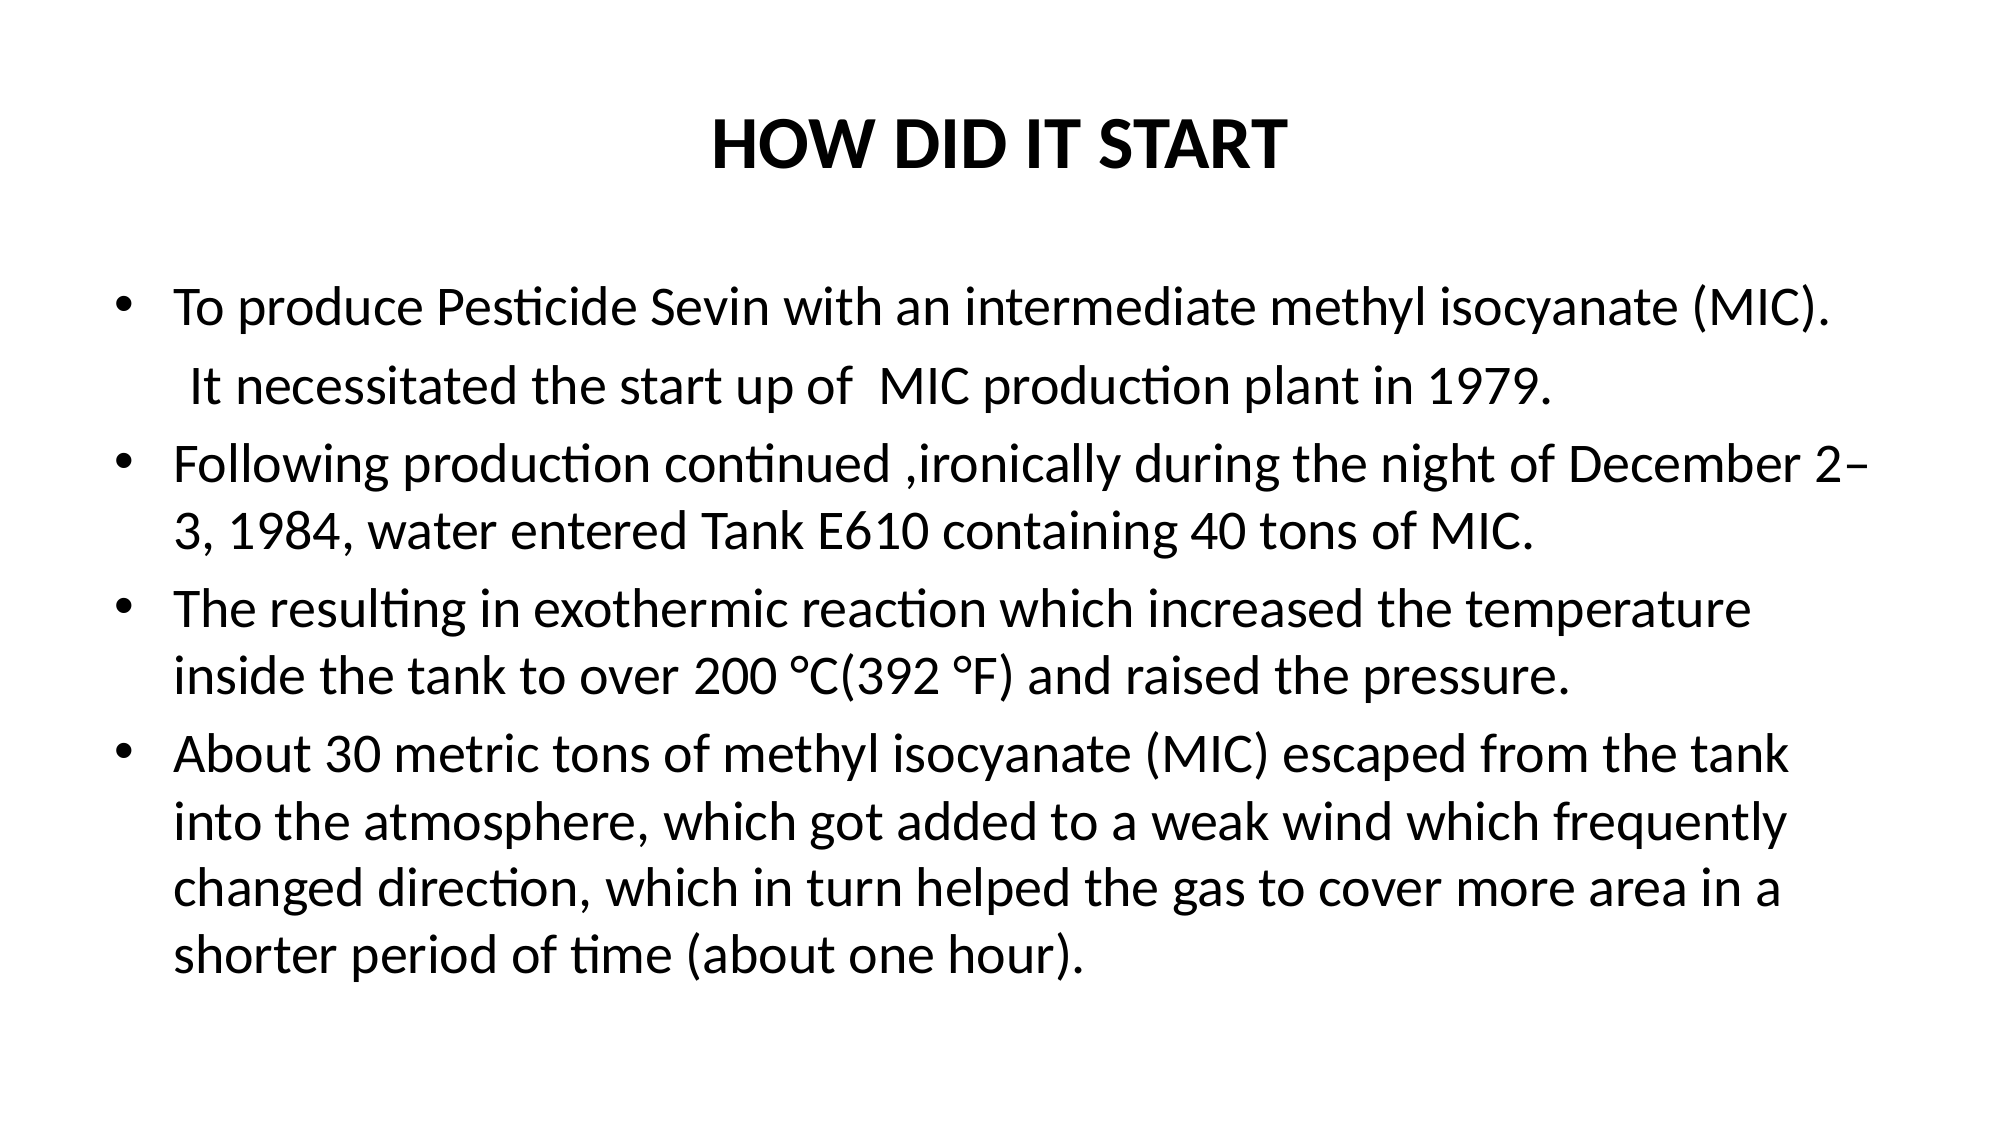

# HOW DID IT START
To produce Pesticide Sevin with an intermediate methyl isocyanate (MIC).
      It necessitated the start up of  MIC production plant in 1979.
Following production continued ,ironically during the night of December 2–3, 1984, water entered Tank E610 containing 40 tons of MIC.
The resulting in exothermic reaction which increased the temperature inside the tank to over 200 °C(392 °F) and raised the pressure.
About 30 metric tons of methyl isocyanate (MIC) escaped from the tank into the atmosphere, which got added to a weak wind which frequently changed direction, which in turn helped the gas to cover more area in a shorter period of time (about one hour).